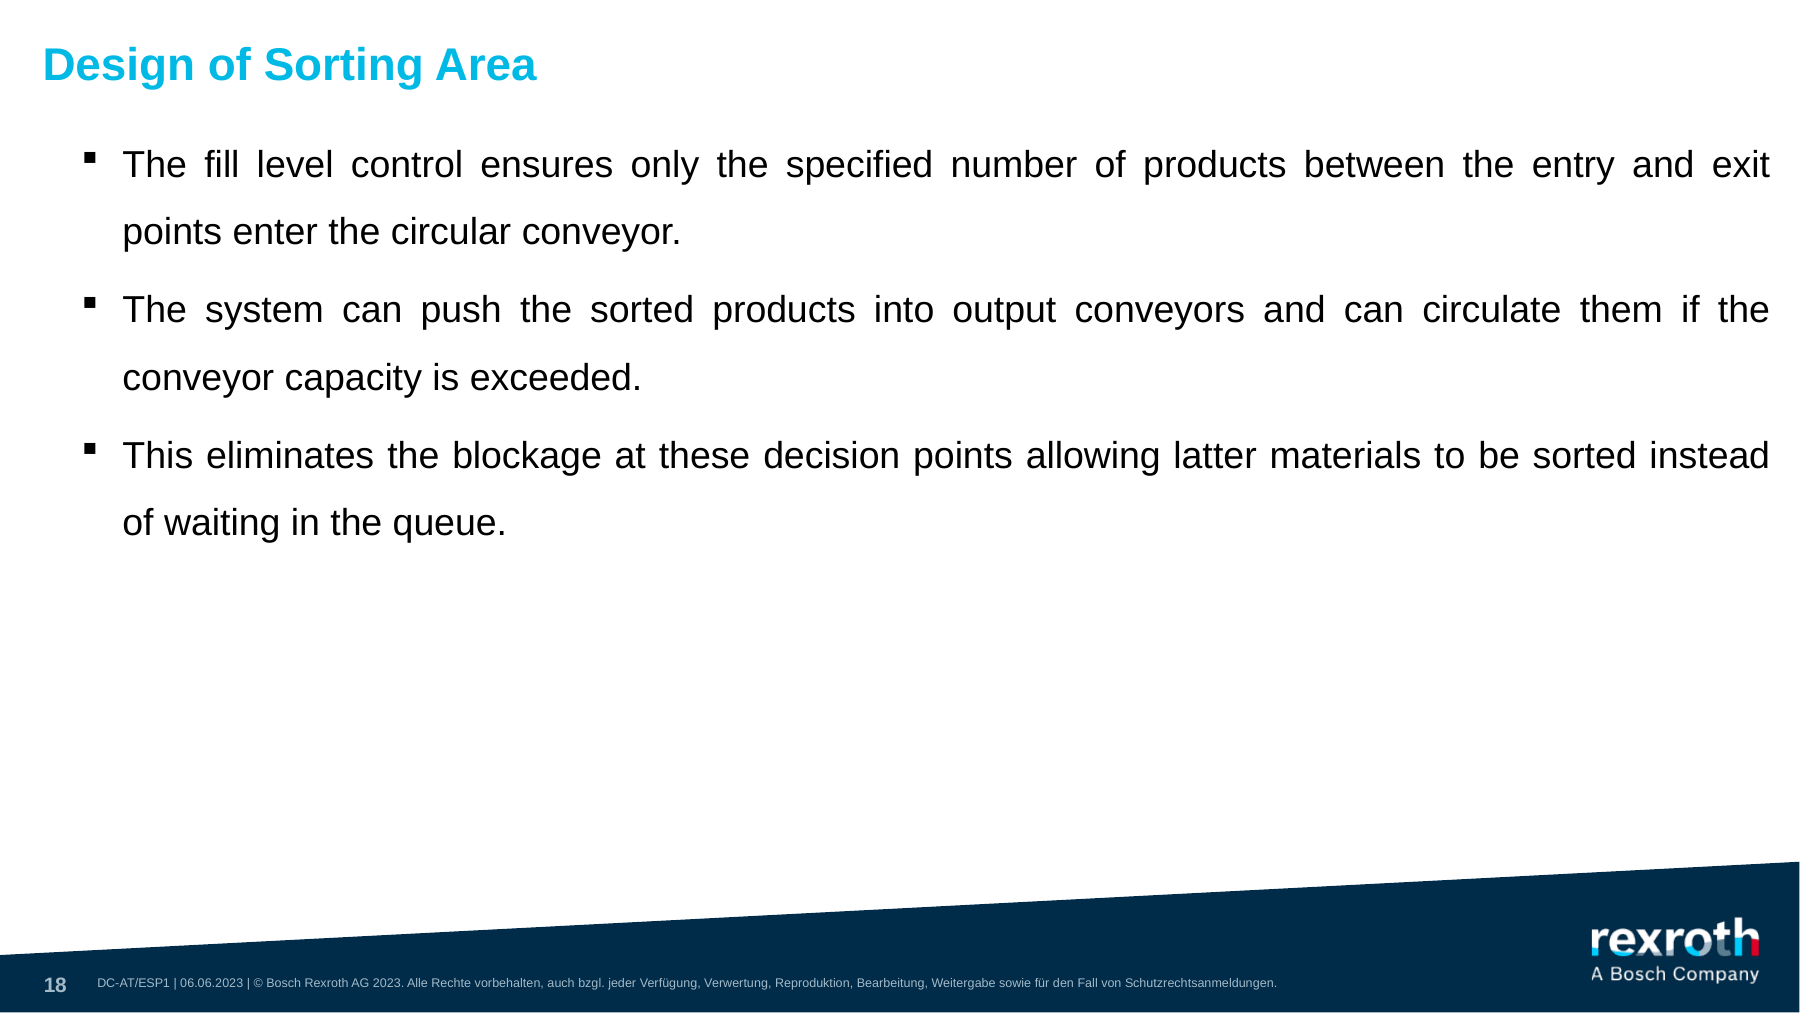

Design of Sorting Area
The fill level control ensures only the specified number of products between the entry and exit points enter the circular conveyor.
The system can push the sorted products into output conveyors and can circulate them if the conveyor capacity is exceeded.
This eliminates the blockage at these decision points allowing latter materials to be sorted instead of waiting in the queue.
18